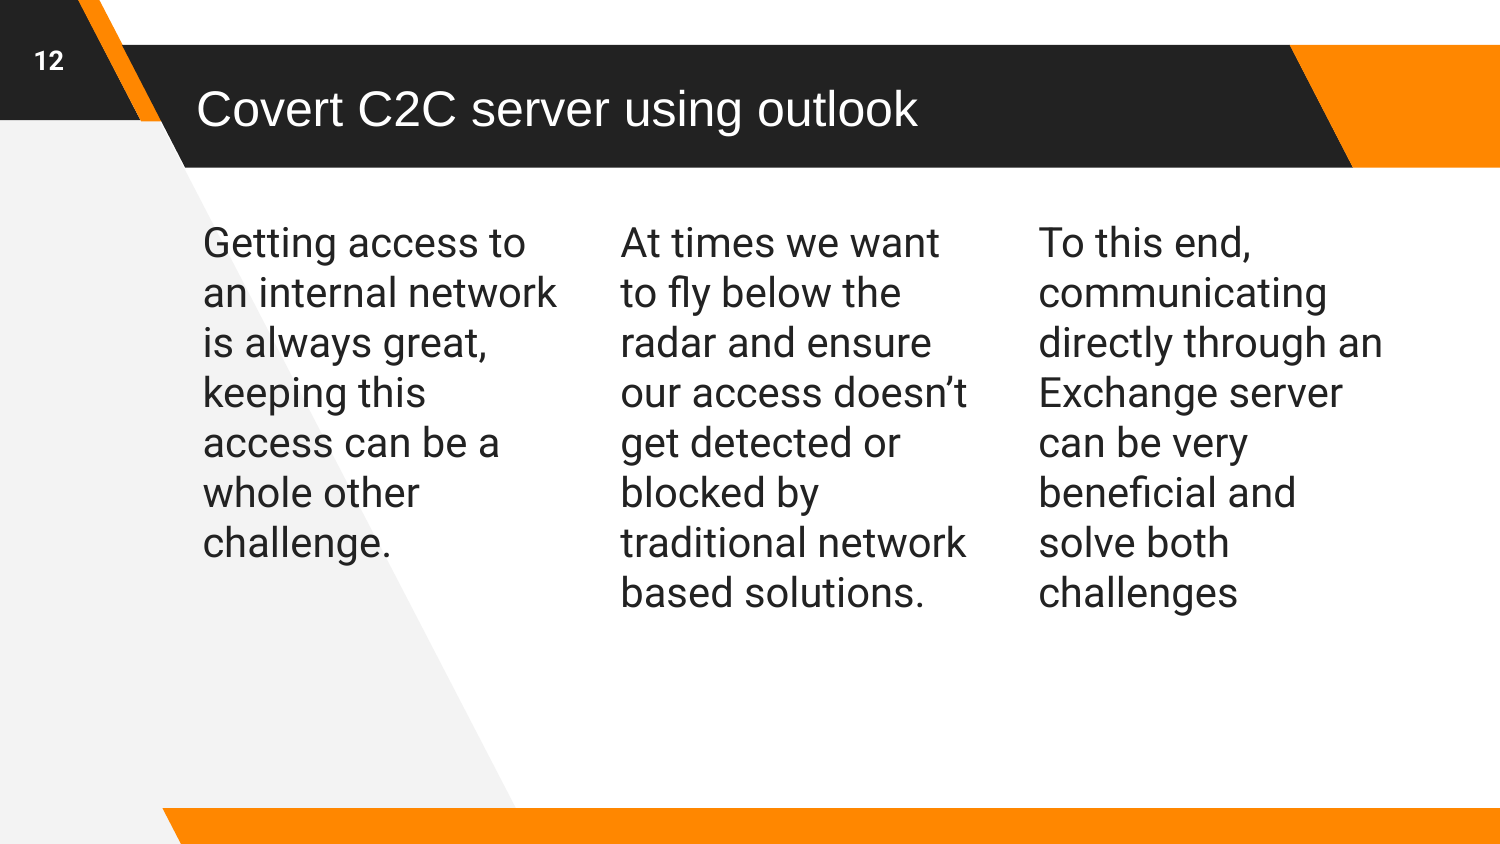

12
# Covert C2C server using outlook
Getting access to an internal network is always great, keeping this access can be a whole other challenge.
At times we want to fly below the radar and ensure our access doesn’t get detected or blocked by traditional network based solutions.
To this end, communicating directly through an Exchange server can be very beneficial and solve both challenges